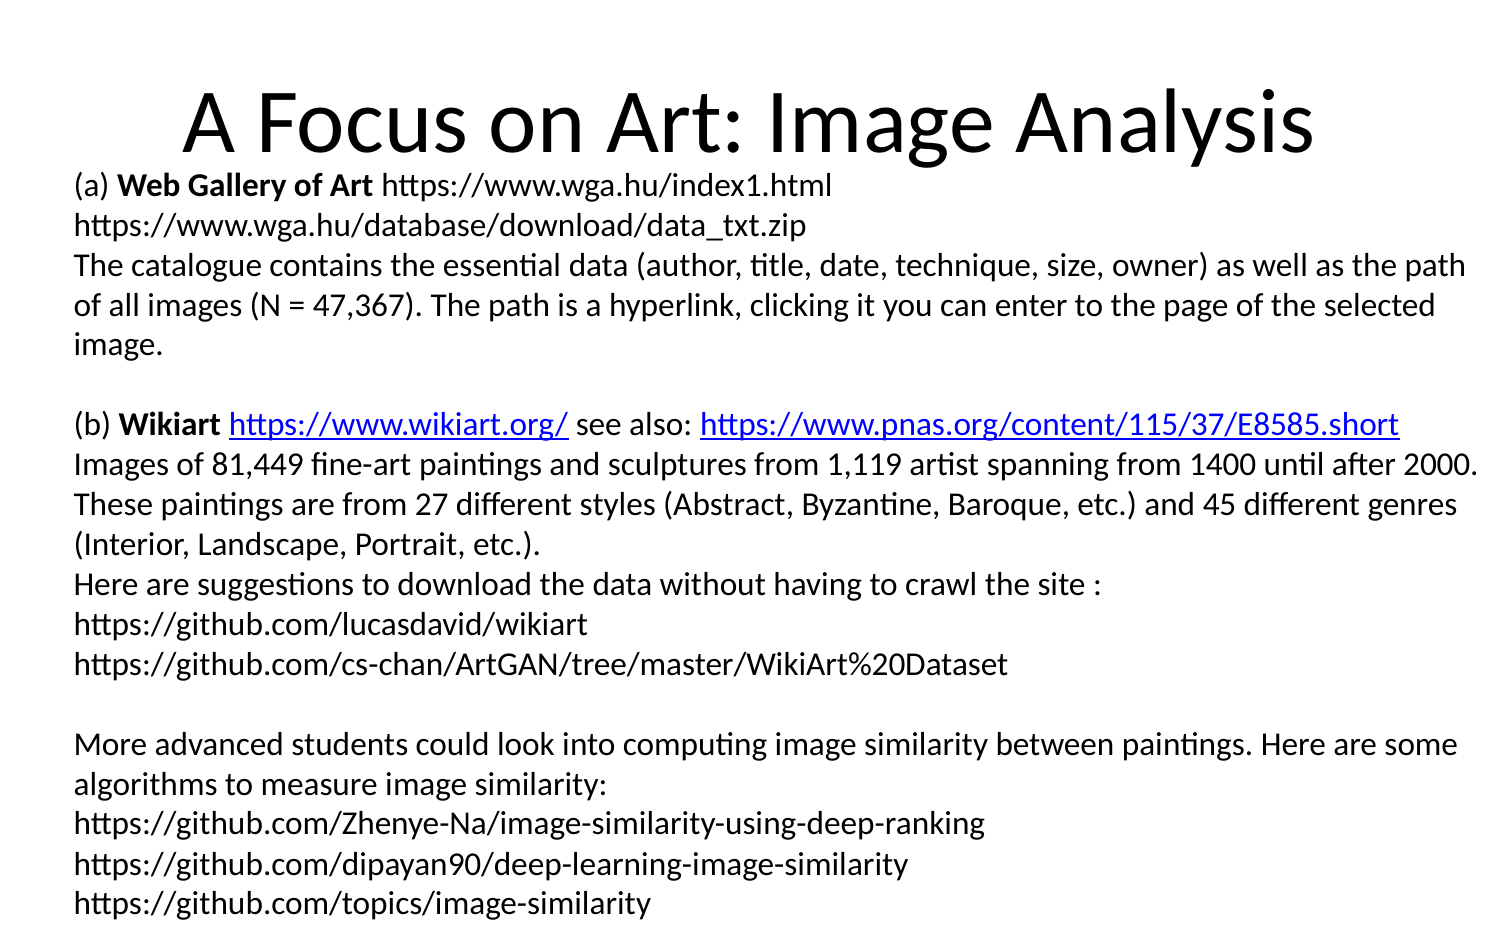

# A Focus on Art: Image Analysis

(a) Web Gallery of Art https://www.wga.hu/index1.html
https://www.wga.hu/database/download/data_txt.zip
The catalogue contains the essential data (author, title, date, technique, size, owner) as well as the path of all images (N = 47,367). The path is a hyperlink, clicking it you can enter to the page of the selected image.
(b) Wikiart https://www.wikiart.org/ see also: https://www.pnas.org/content/115/37/E8585.short
Images of 81,449 fine-art paintings and sculptures from 1,119 artist spanning from 1400 until after 2000. These paintings are from 27 different styles (Abstract, Byzantine, Baroque, etc.) and 45 different genres (Interior, Landscape, Portrait, etc.).
Here are suggestions to download the data without having to crawl the site :
https://github.com/lucasdavid/wikiart
https://github.com/cs-chan/ArtGAN/tree/master/WikiArt%20Dataset

More advanced students could look into computing image similarity between paintings. Here are some algorithms to measure image similarity:
https://github.com/Zhenye-Na/image-similarity-using-deep-ranking
https://github.com/dipayan90/deep-learning-image-similarity
https://github.com/topics/image-similarity